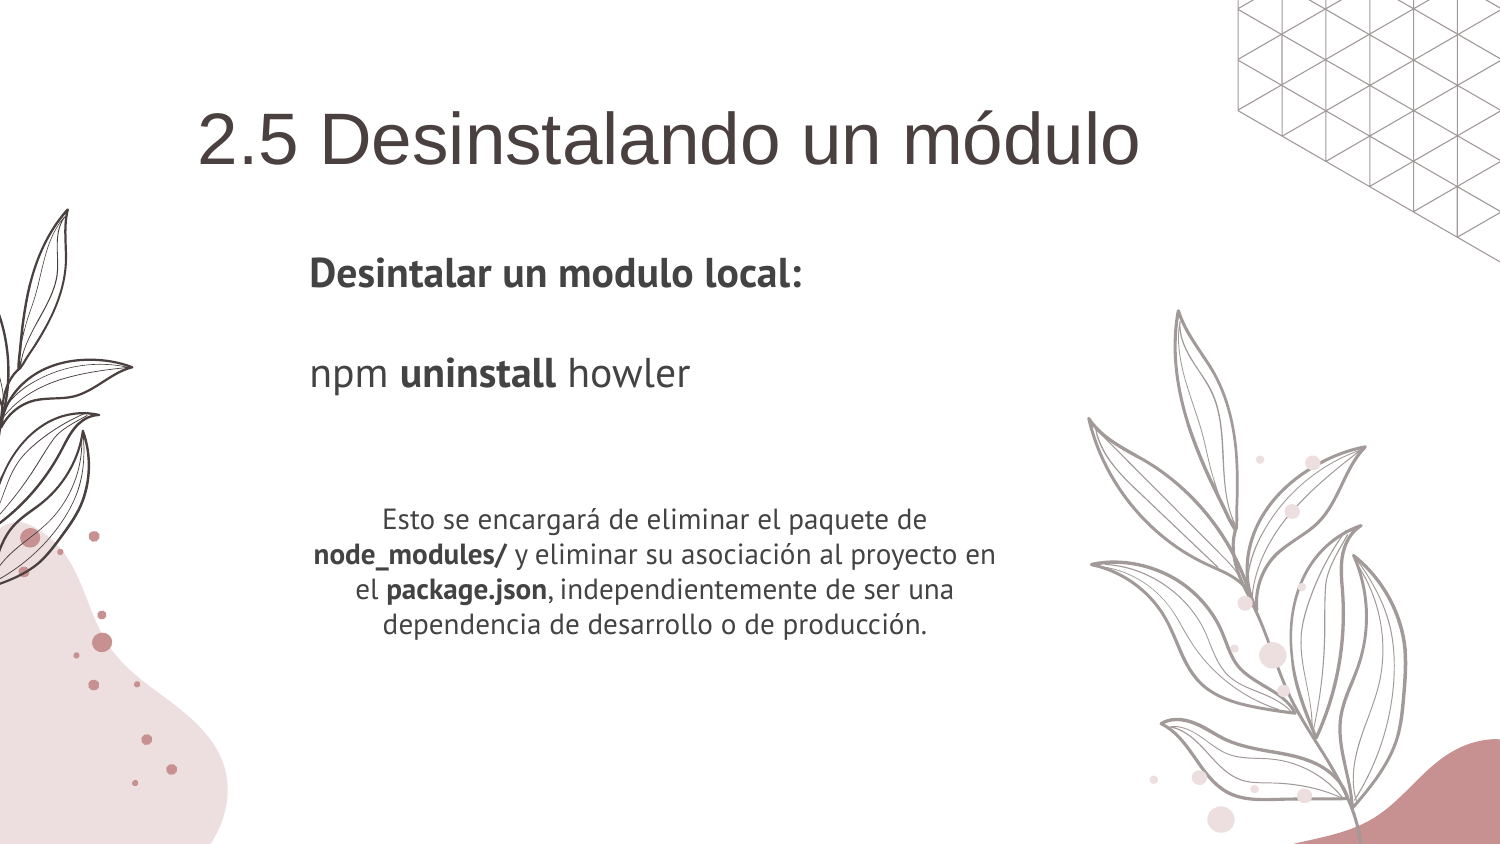

# 2.5 Desinstalando un módulo
Desintalar un modulo local:

npm uninstall howler

Esto se encargará de eliminar el paquete de node_modules/ y eliminar su asociación al proyecto en el package.json, independientemente de ser una dependencia de desarrollo o de producción.